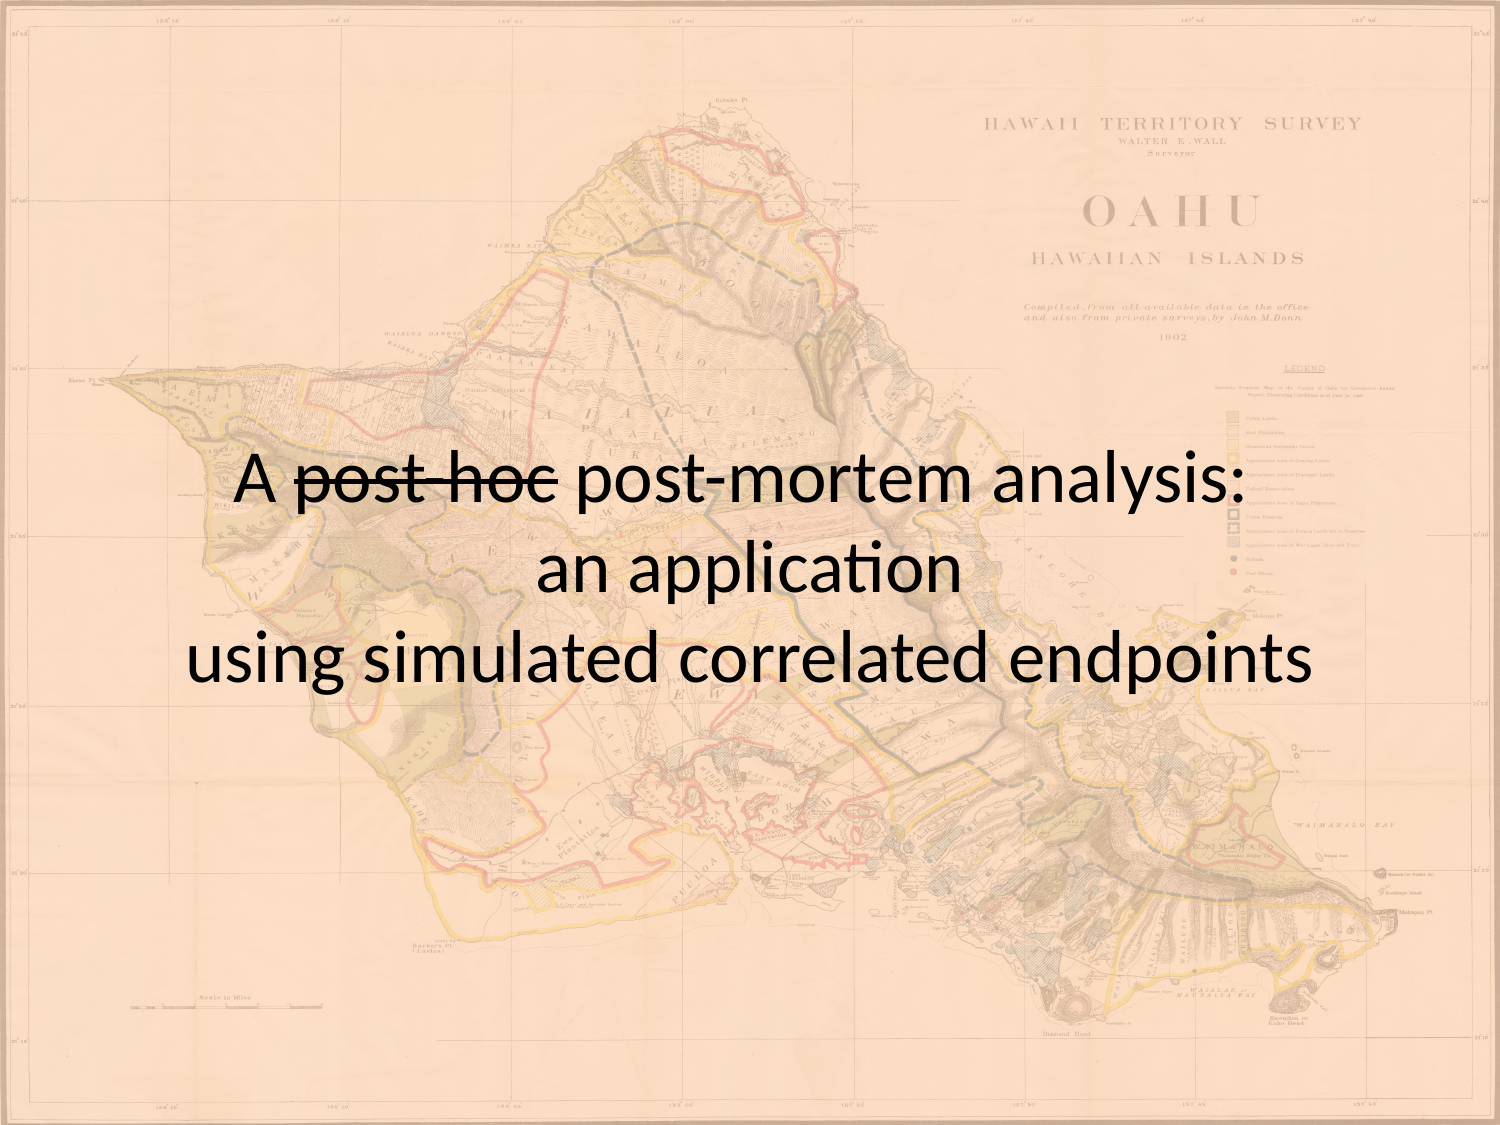

# A post-hoc post-mortem analysis: an application using simulated correlated endpoints